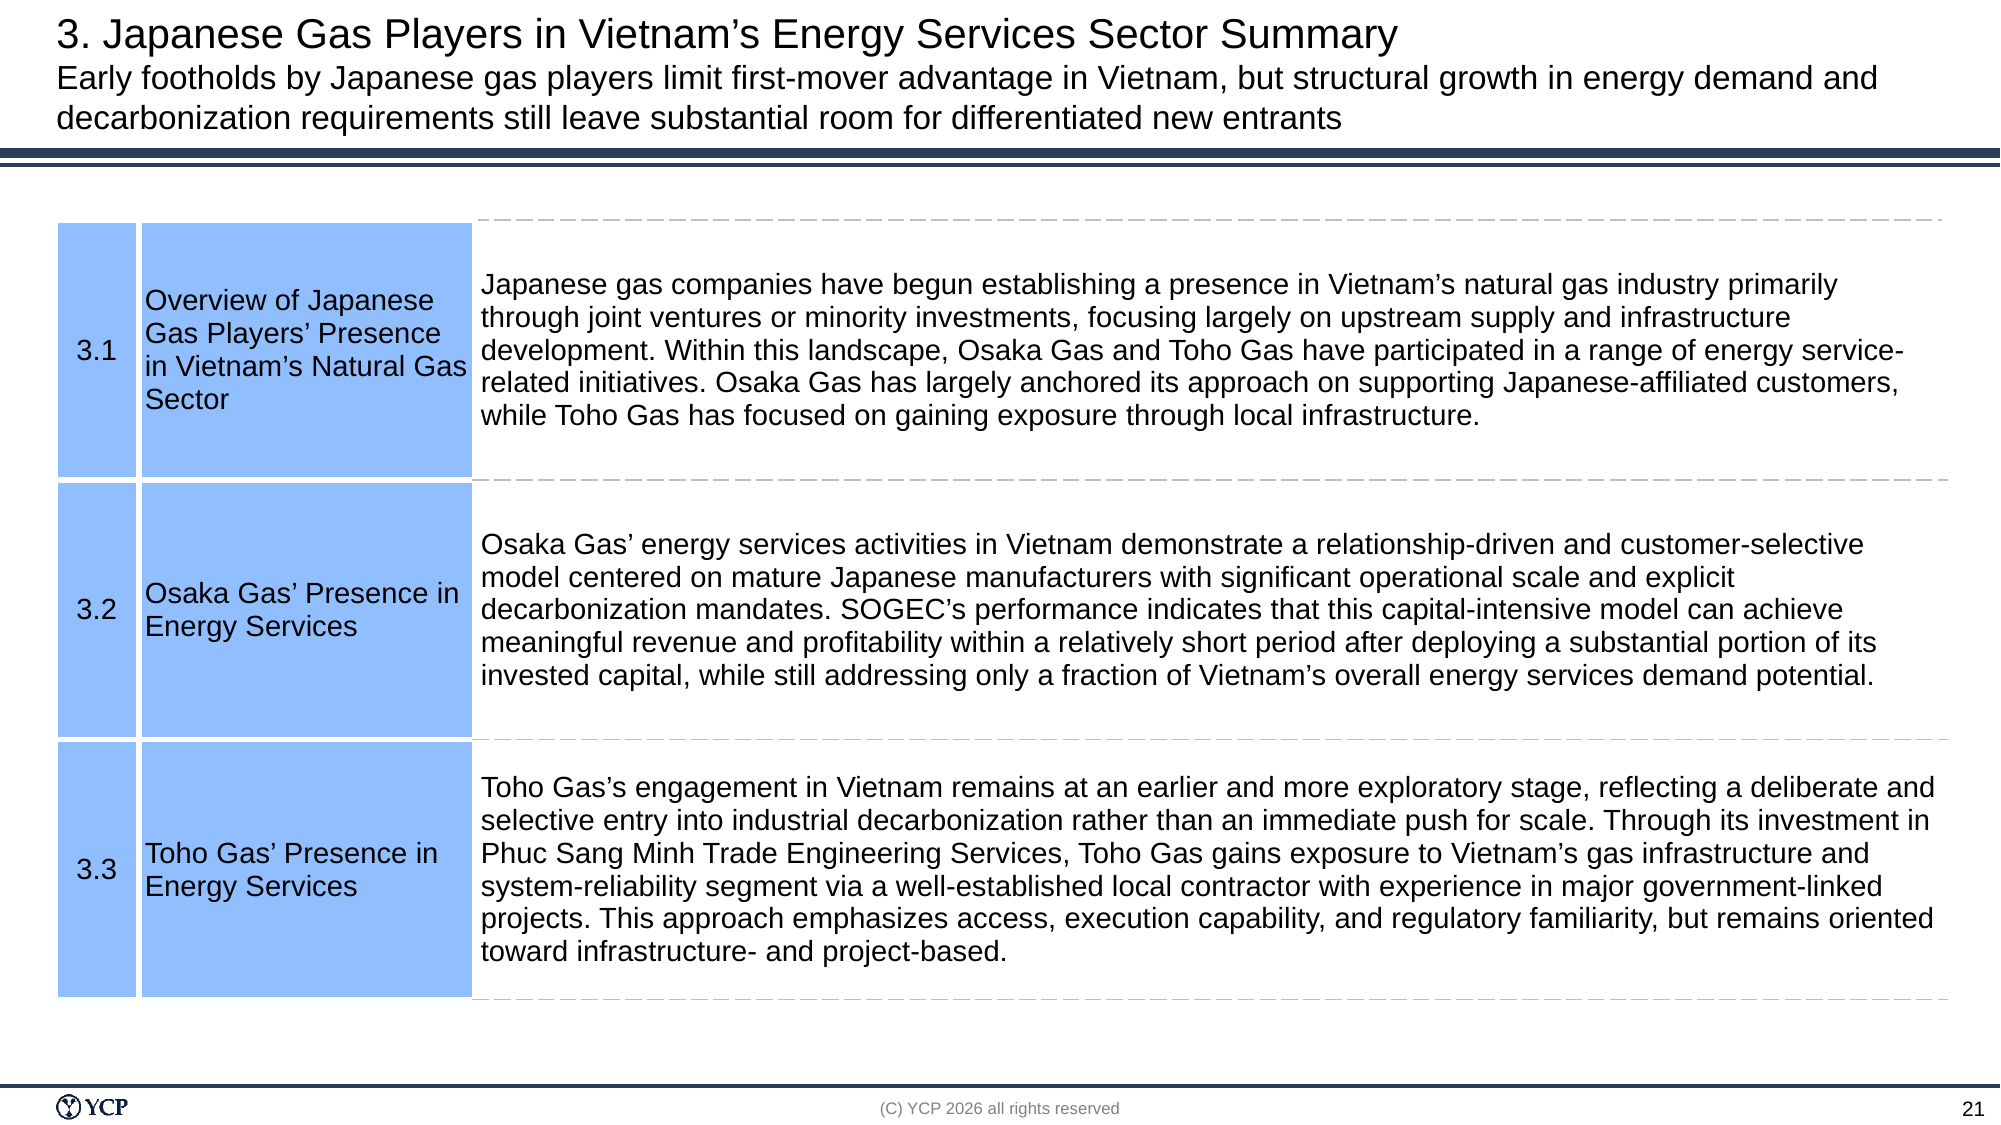

# 3. Japanese Gas Players in Vietnam’s Energy Services Sector Summary Early footholds by Japanese gas players limit first-mover advantage in Vietnam, but structural growth in energy demand and decarbonization requirements still leave substantial room for differentiated new entrants
| 3.1 | Overview of Japanese Gas Players’ Presence in Vietnam’s Natural Gas Sector | Japanese gas companies have begun establishing a presence in Vietnam’s natural gas industry primarily through joint ventures or minority investments, focusing largely on upstream supply and infrastructure development. Within this landscape, Osaka Gas and Toho Gas have participated in a range of energy service-related initiatives. Osaka Gas has largely anchored its approach on supporting Japanese-affiliated customers, while Toho Gas has focused on gaining exposure through local infrastructure. |
| --- | --- | --- |
| 3.2 | Osaka Gas’ Presence in Energy Services | Osaka Gas’ energy services activities in Vietnam demonstrate a relationship-driven and customer-selective model centered on mature Japanese manufacturers with significant operational scale and explicit decarbonization mandates. SOGEC’s performance indicates that this capital-intensive model can achieve meaningful revenue and profitability within a relatively short period after deploying a substantial portion of its invested capital, while still addressing only a fraction of Vietnam’s overall energy services demand potential. |
| 3.3 | Toho Gas’ Presence in Energy Services | Toho Gas’s engagement in Vietnam remains at an earlier and more exploratory stage, reflecting a deliberate and selective entry into industrial decarbonization rather than an immediate push for scale. Through its investment in Phuc Sang Minh Trade Engineering Services, Toho Gas gains exposure to Vietnam’s gas infrastructure and system-reliability segment via a well-established local contractor with experience in major government-linked projects. This approach emphasizes access, execution capability, and regulatory familiarity, but remains oriented toward infrastructure- and project-based. |